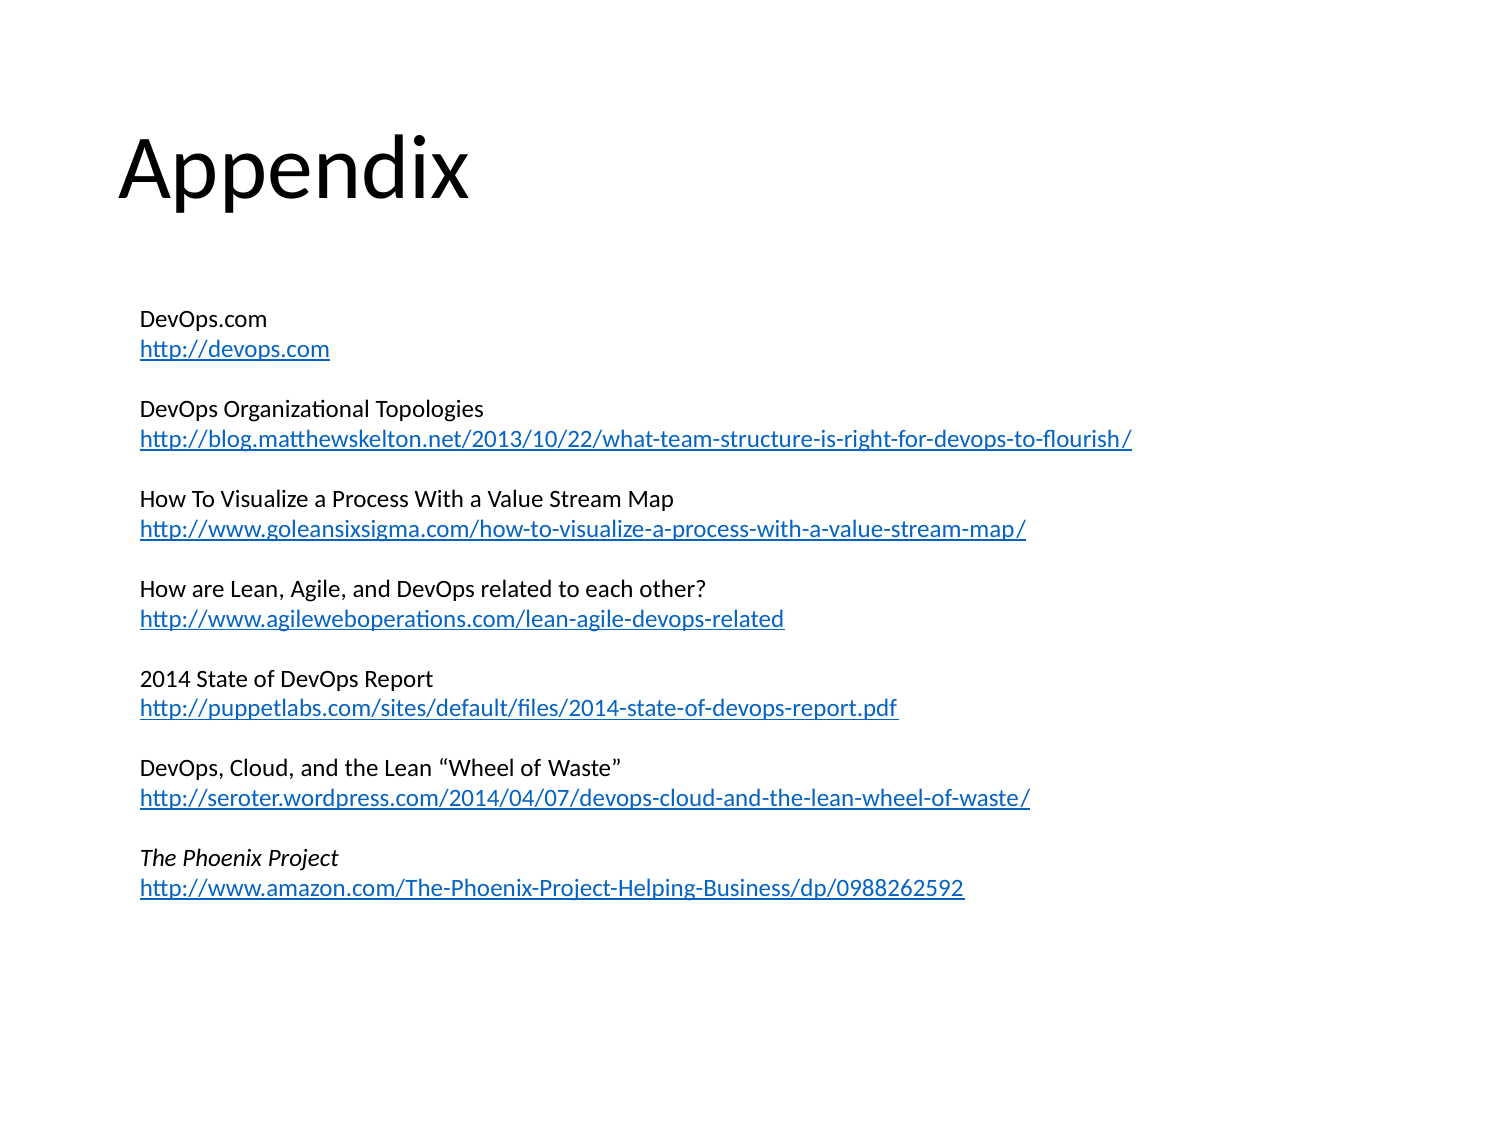

# Appendix
DevOps.com
http://devops.com

DevOps Organizational Topologies
http://blog.matthewskelton.net/2013/10/22/what-team-structure-is-right-for-devops-to-flourish/

How To Visualize a Process With a Value Stream Map
http://www.goleansixsigma.com/how-to-visualize-a-process-with-a-value-stream-map/

How are Lean, Agile, and DevOps related to each other?
http://www.agileweboperations.com/lean-agile-devops-related

2014 State of DevOps Report
http://puppetlabs.com/sites/default/files/2014-state-of-devops-report.pdf

DevOps, Cloud, and the Lean “Wheel of Waste”
http://seroter.wordpress.com/2014/04/07/devops-cloud-and-the-lean-wheel-of-waste/

The Phoenix Project
http://www.amazon.com/The-Phoenix-Project-Helping-Business/dp/0988262592